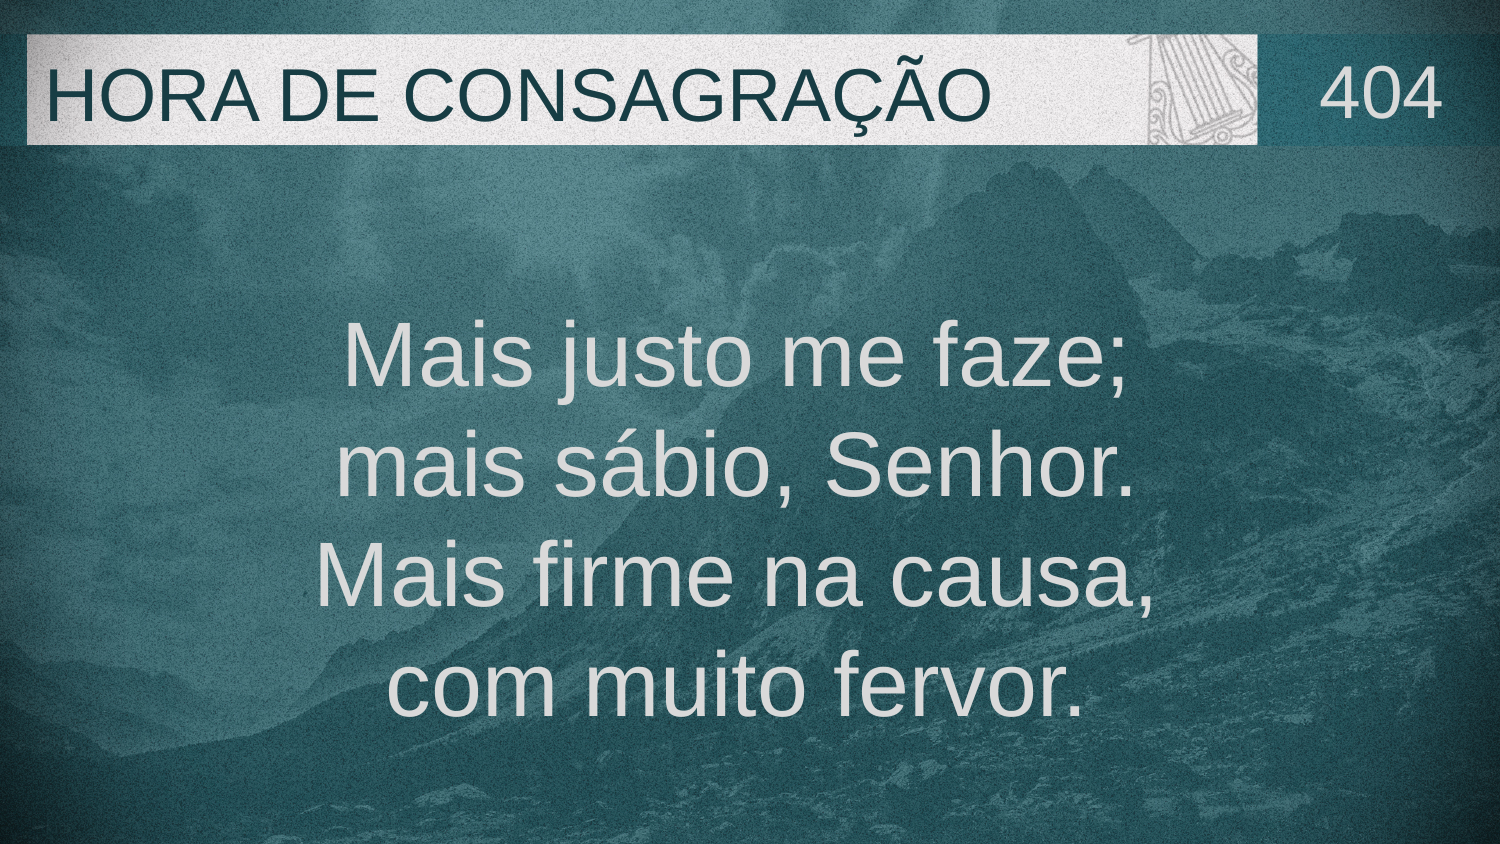

# HORA DE CONSAGRAÇÃO
404
Mais justo me faze;
mais sábio, Senhor.
Mais firme na causa,
com muito fervor.